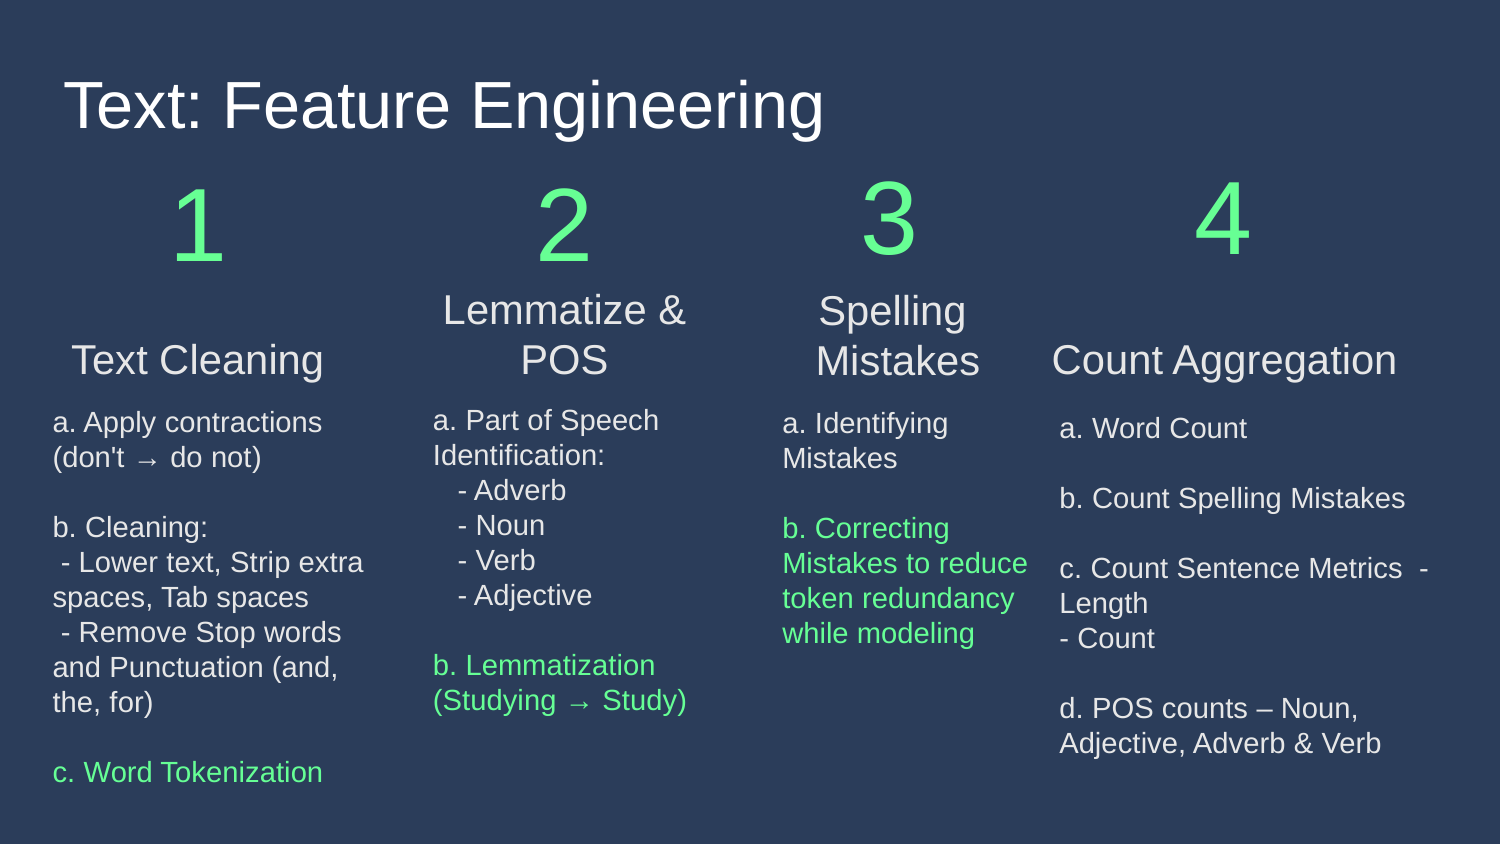

Text: Feature Engineering
3
4
2
1
Text Cleaning
Lemmatize & POS
Count Aggregation
Spelling
Mistakes
a. Part of Speech Identification:
   - Adverb
   - Noun
   - Verb
   - Adjective
b. Lemmatization (Studying → Study)

a. Apply contractions (don't → do not)
b. Cleaning:
 - Lower text, Strip extra spaces, Tab spaces
 - Remove Stop words and Punctuation (and, the, for)
c. Word Tokenization
a. Identifying Mistakes
b. Correcting Mistakes to reduce
token redundancy
while modeling
a. Word Count
b. Count Spelling Mistakes
c. Count Sentence Metrics  - Length
- Count
d. POS counts – Noun, Adjective, Adverb & Verb